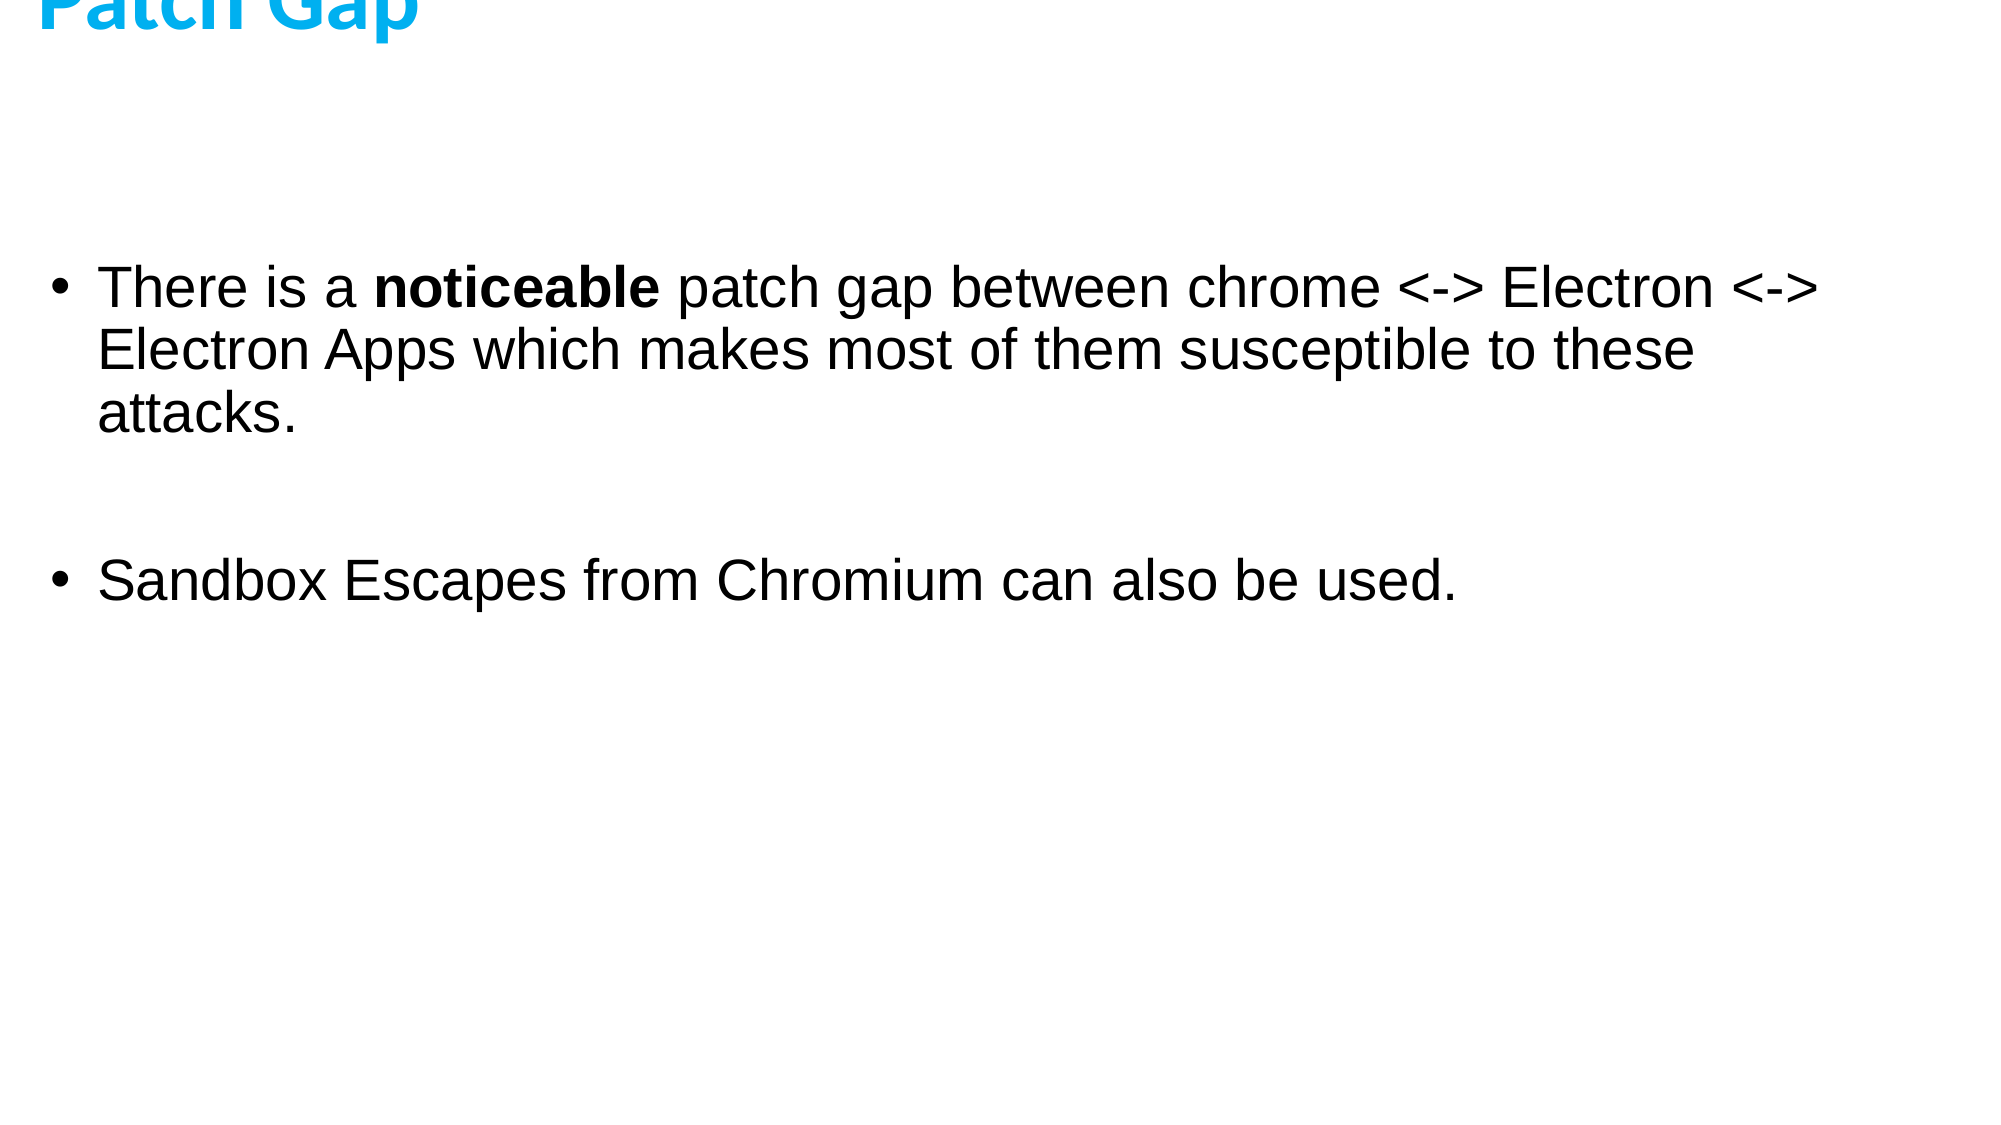

# Patch Gap
There is a noticeable patch gap between chrome <-> Electron <-> Electron Apps which makes most of them susceptible to these attacks.

Sandbox Escapes from Chromium can also be used.